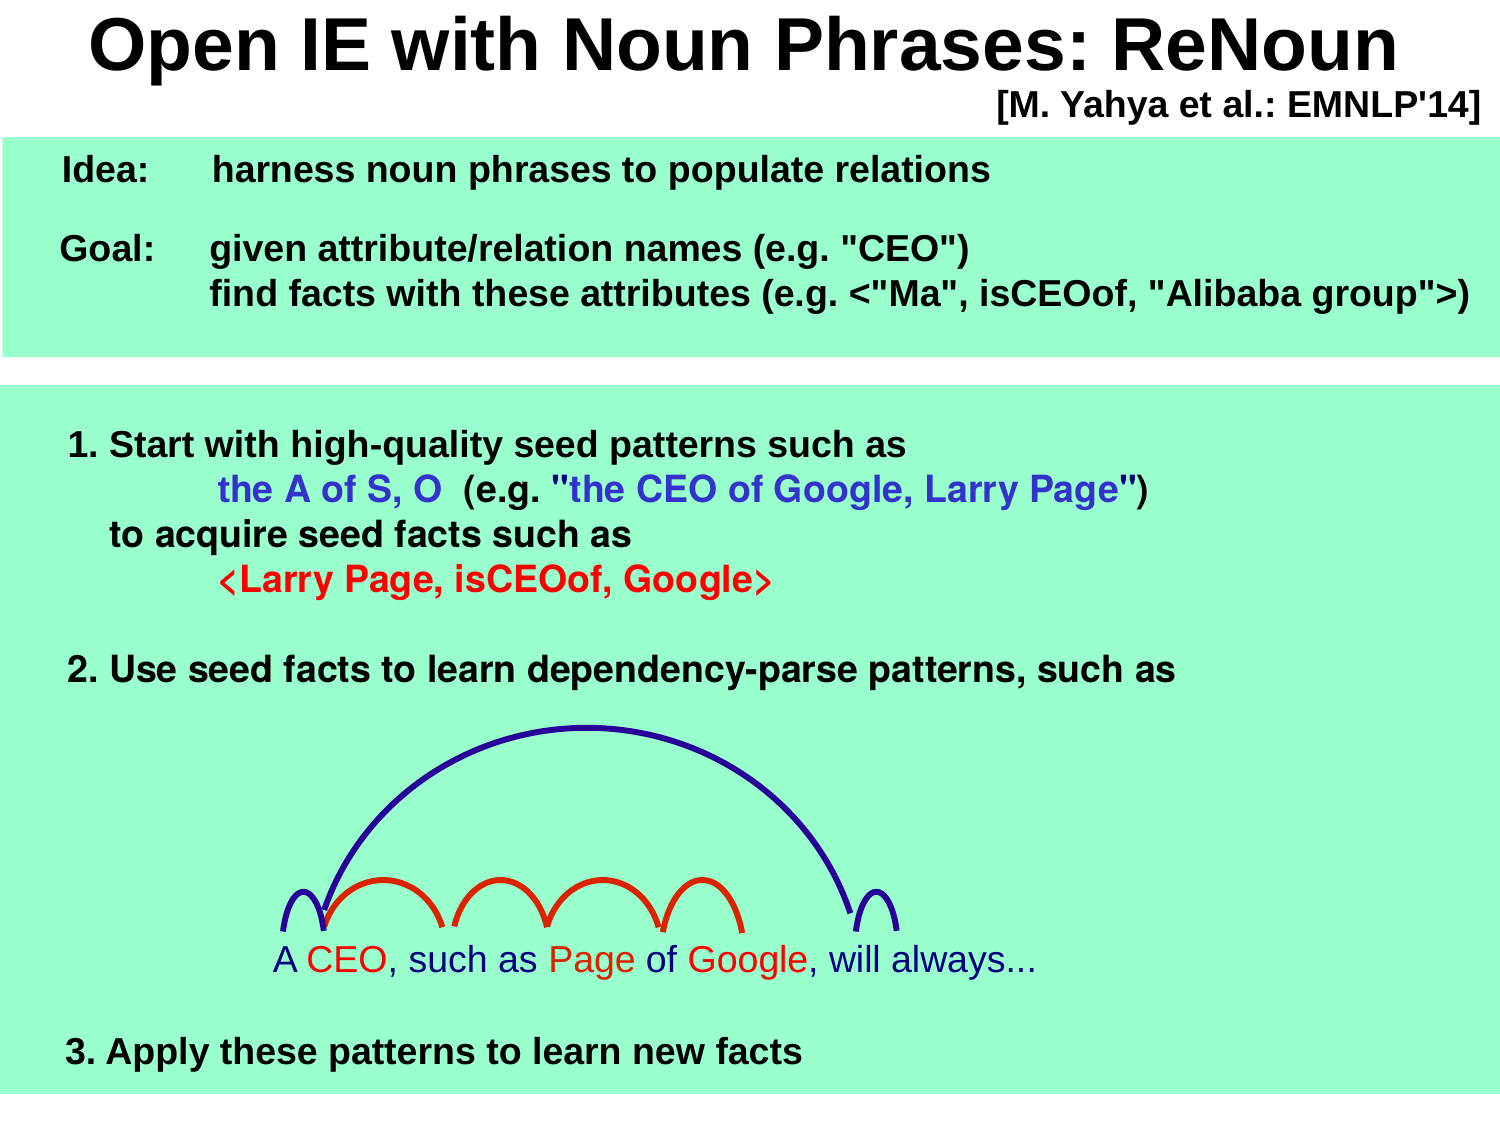

# Open IE with Noun Phrases: ReNoun
[M. Yahya et al.: EMNLP'14]

Idea: 	harness noun phrases to populate relations
Goal: 	given attribute/relation names (e.g. "CEO")
	find facts with these attributes (e.g. <"Ma", isCEOof, "Alibaba group">)

1. Start with high-quality seed patterns such as
	the A of S, O  (e.g. "the CEO of Google, Larry Page")
    to acquire seed facts such as
	<Larry Page, isCEOof, Google>

2. Use seed facts to learn dependency-parse patterns, such as

A CEO, such as Page of Google, will always...
3. Apply these patterns to learn new facts